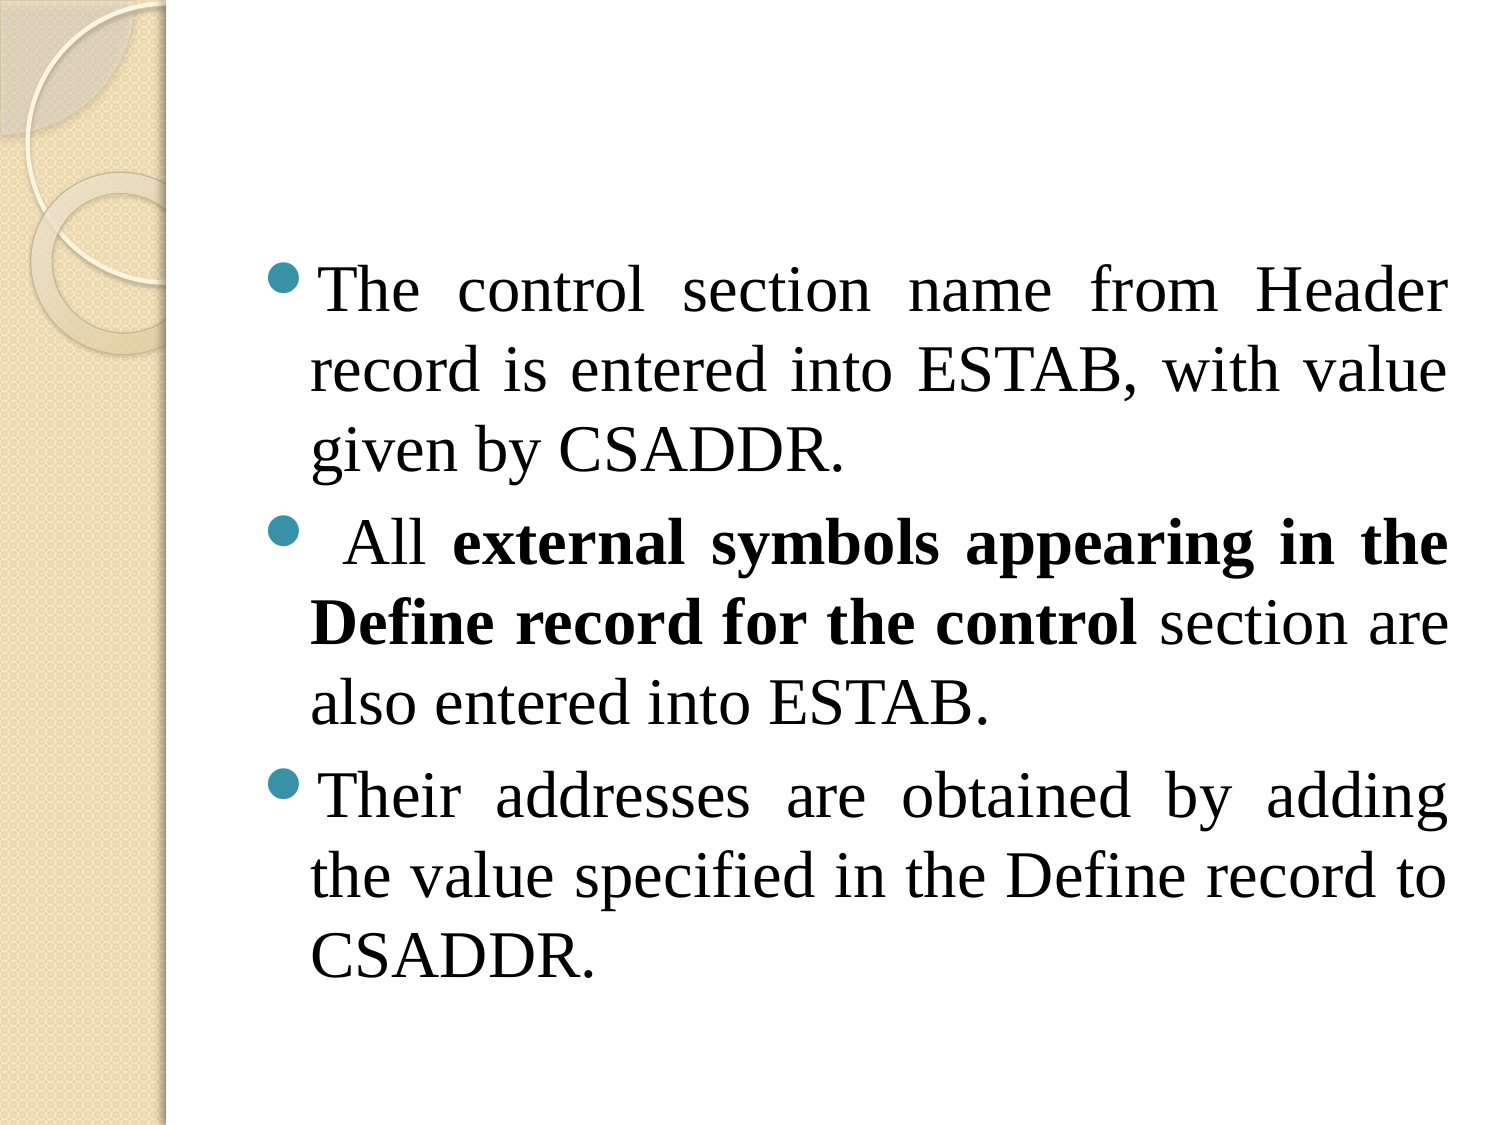

#
The control section name from Header record is entered into ESTAB, with value given by CSADDR.
 All external symbols appearing in the Define record for the control section are also entered into ESTAB.
Their addresses are obtained by adding the value specified in the Define record to CSADDR.